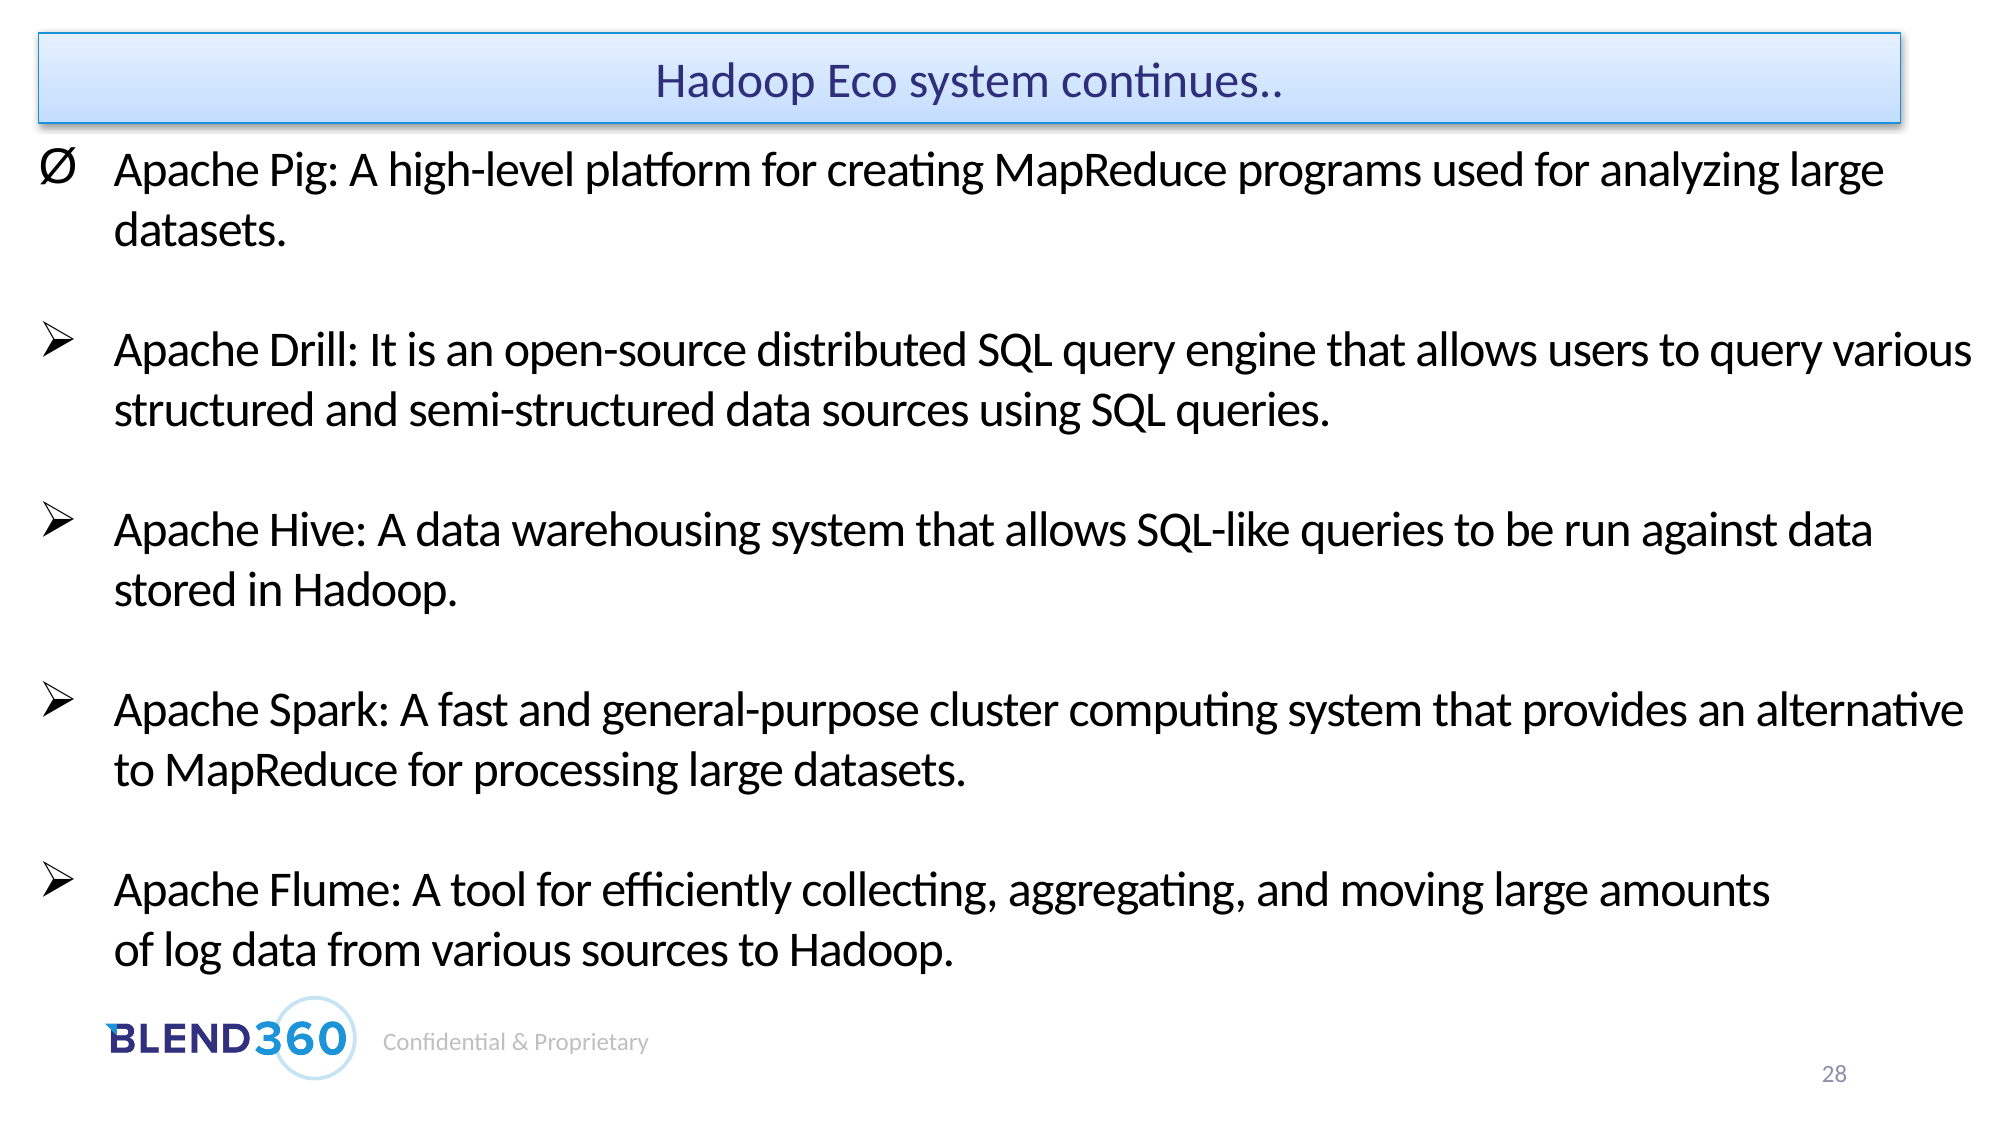

Hadoop Eco system continues..
Apache Pig: A high-level platform for creating MapReduce programs used for analyzing large datasets.

Apache Drill: It is an open-source distributed SQL query engine that allows users to query various structured and semi-structured data sources using SQL queries.

Apache Hive: A data warehousing system that allows SQL-like queries to be run against data stored in Hadoop.

Apache Spark: A fast and general-purpose cluster computing system that provides an alternative to MapReduce for processing large datasets.

Apache Flume: A tool for efficiently collecting, aggregating, and moving large amounts of log data from various sources to Hadoop.

28